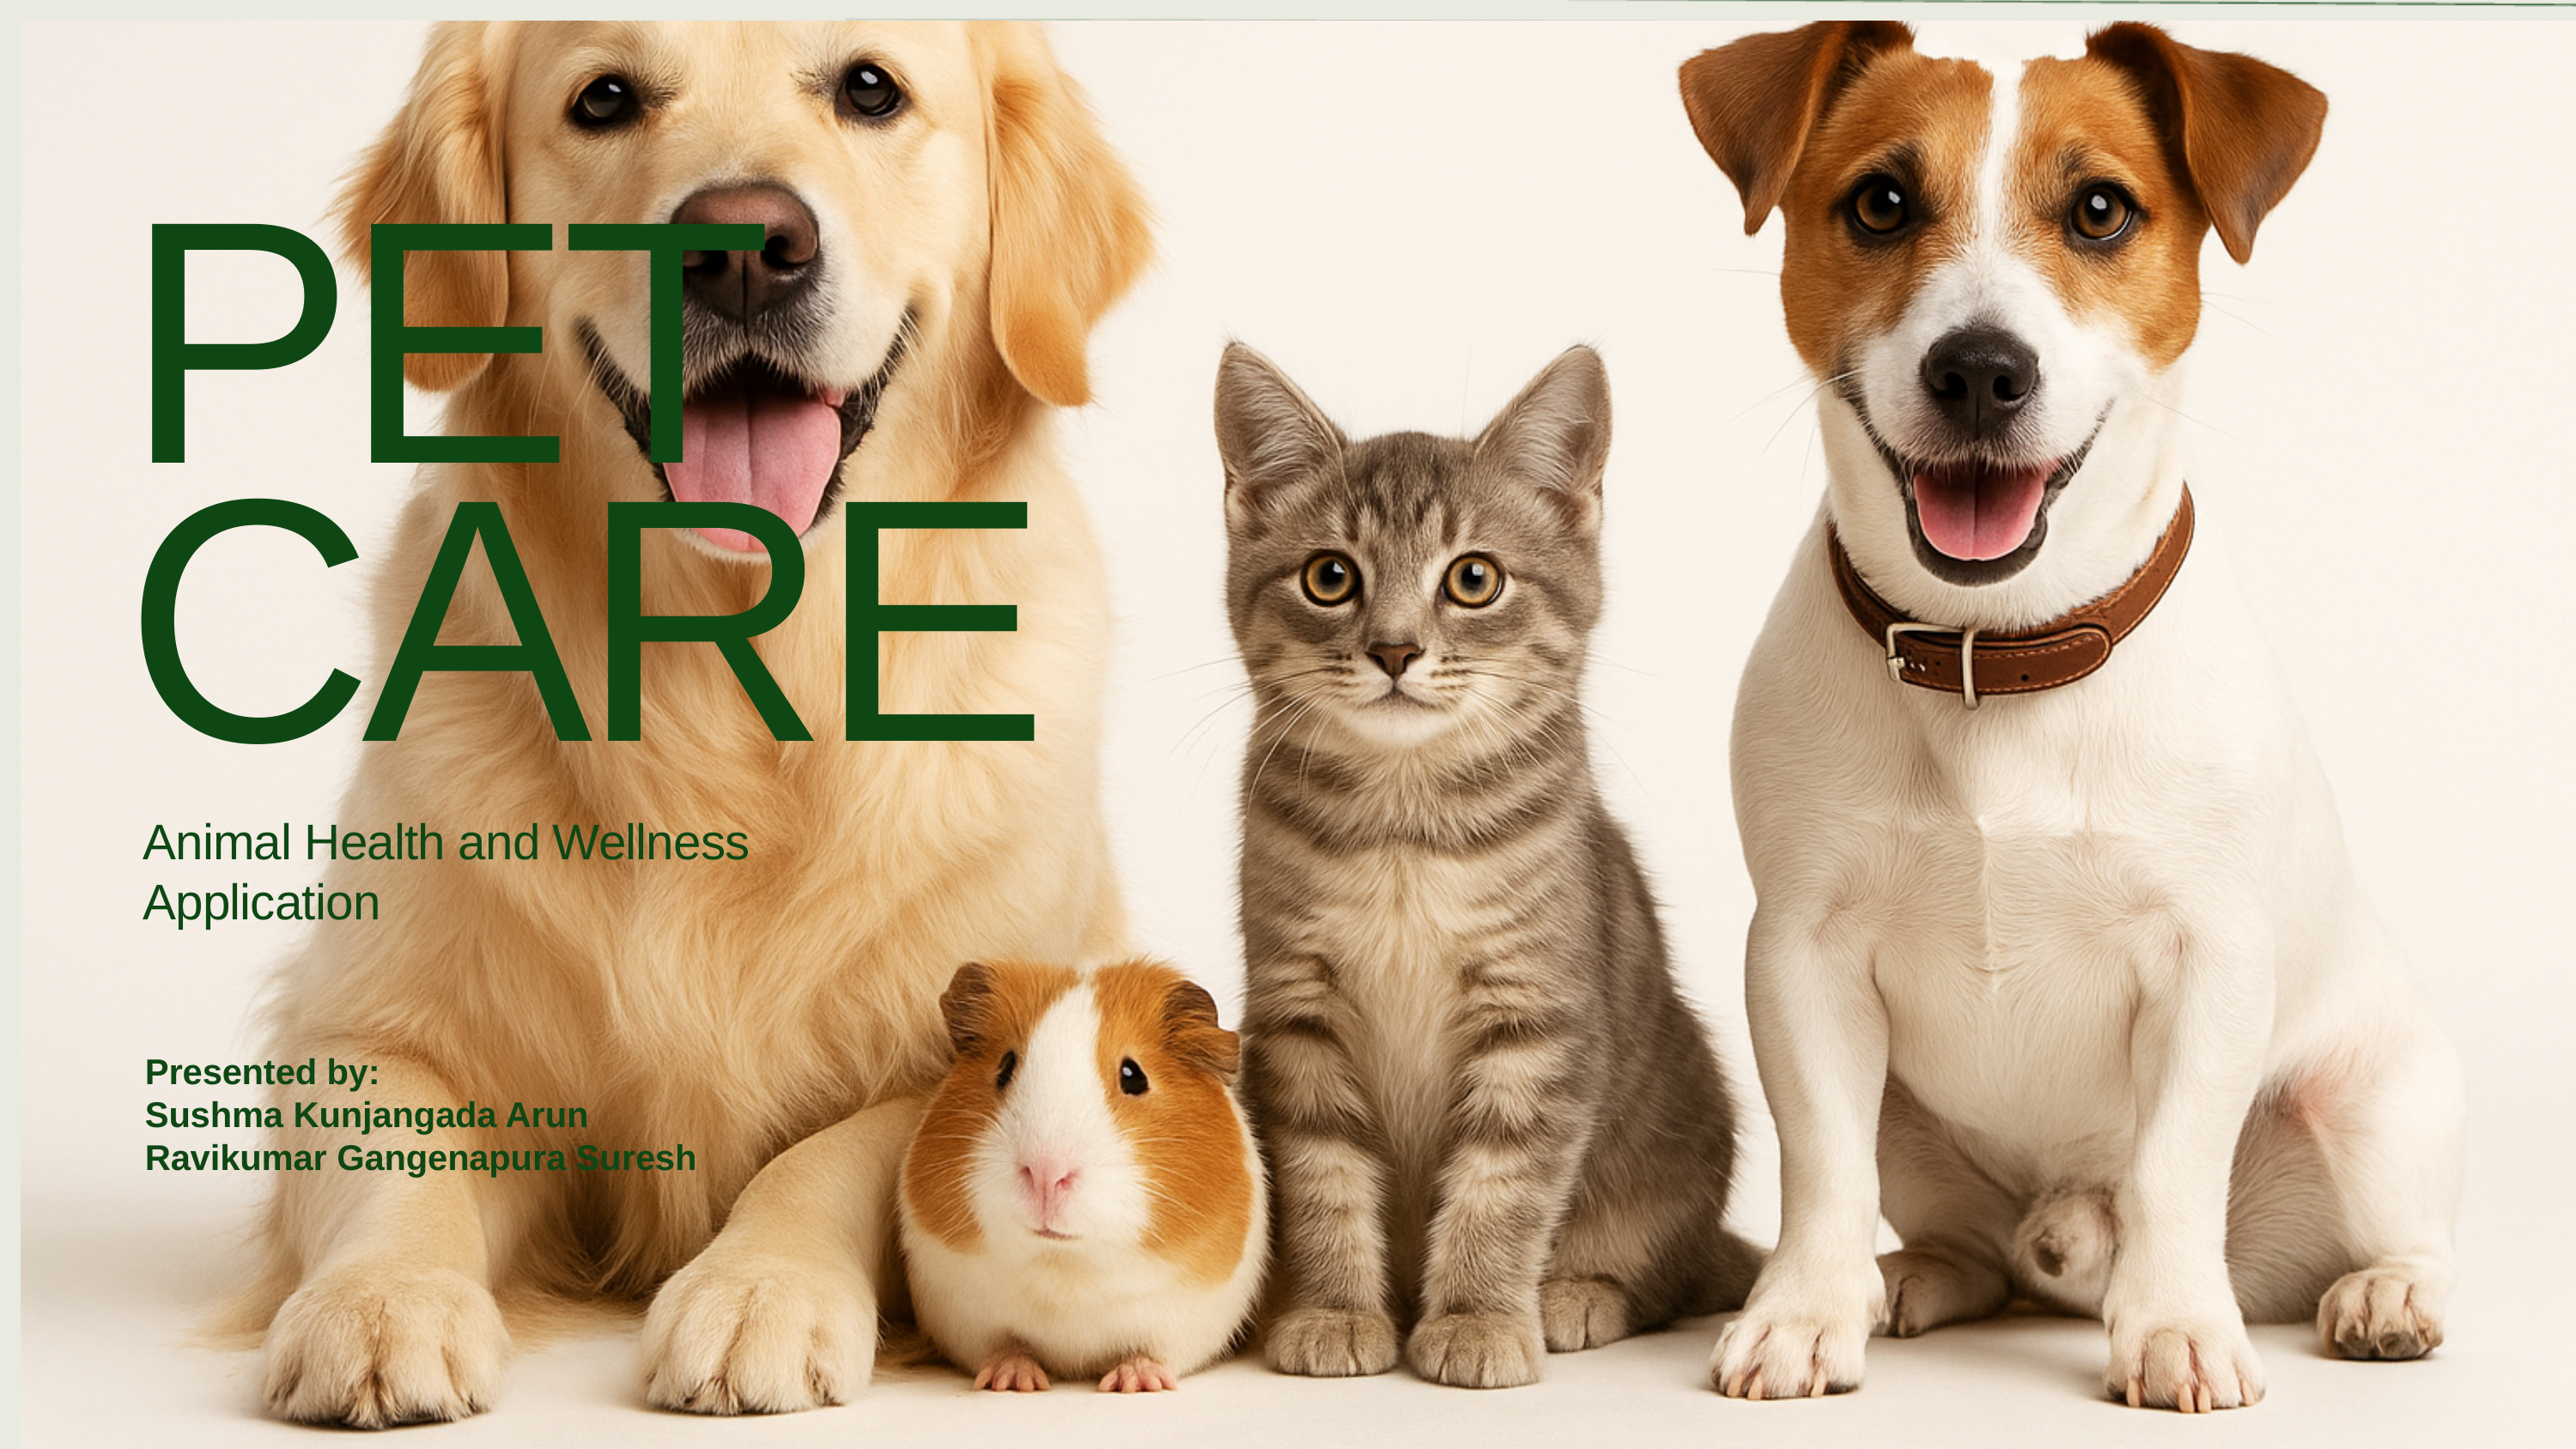

PET CARE
Animal Health and Wellness Application
Presented by:
Sushma Kunjangada Arun
Ravikumar Gangenapura Suresh